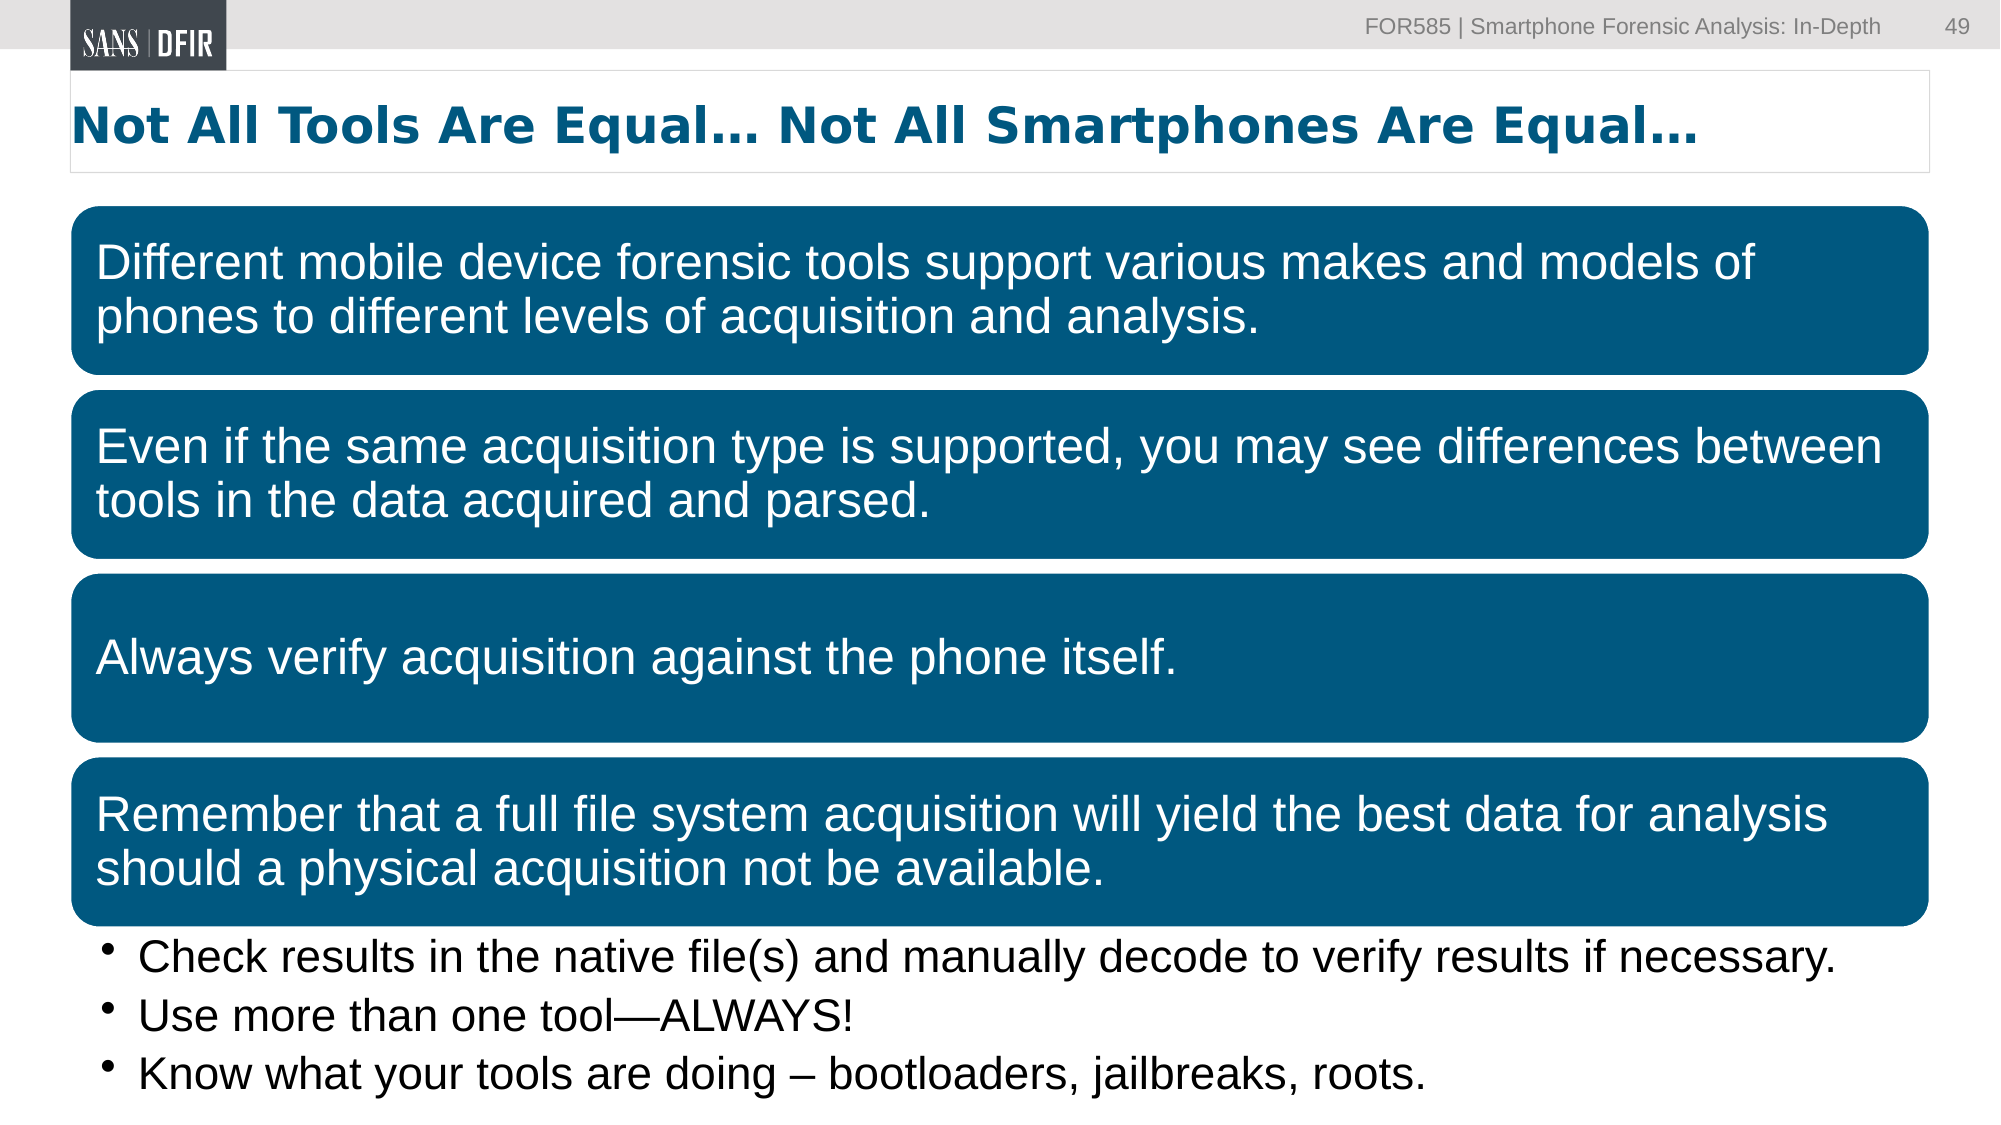

49
# Not All Tools Are Equal… Not All Smartphones Are Equal…
Different mobile device forensic tools support various makes and models of phones to different levels of acquisition and analysis.
Even if the same acquisition type is supported, you may see differences between tools in the data acquired and parsed.
Always verify acquisition against the phone itself.
Remember that a full file system acquisition will yield the best data for analysis should a physical acquisition not be available.
Check results in the native file(s) and manually decode to verify results if necessary.
Use more than one tool—ALWAYS!
Know what your tools are doing – bootloaders, jailbreaks, roots.